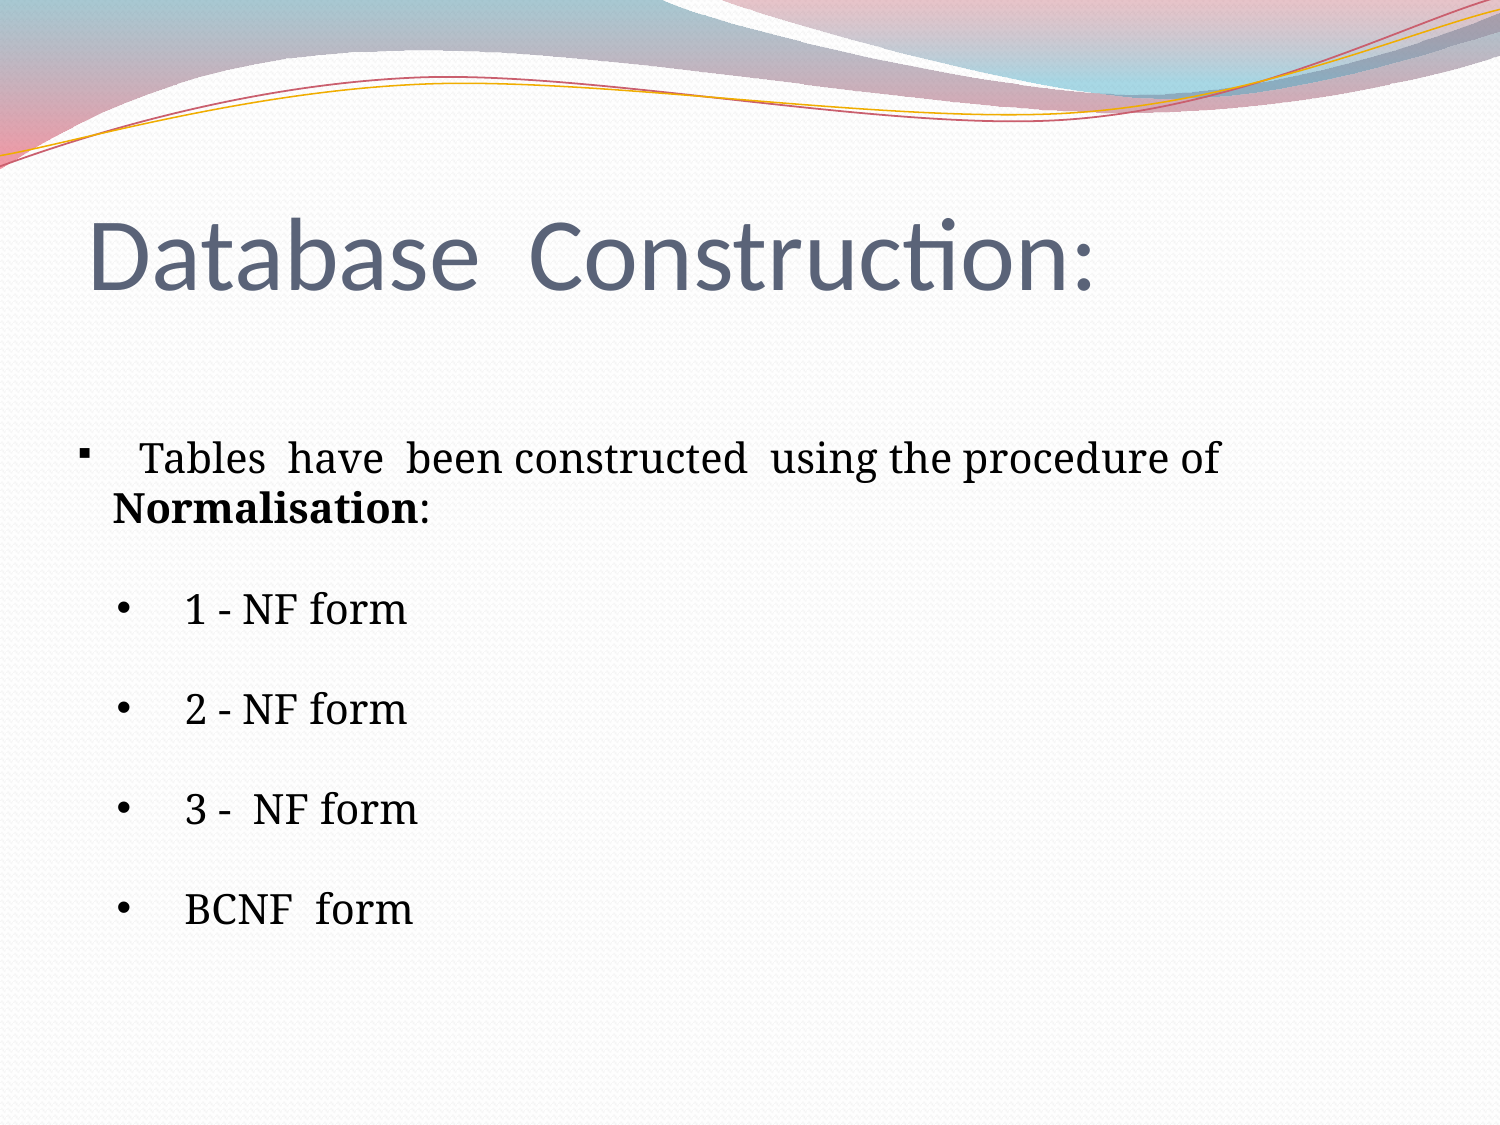

# Database  Construction:

   Tables  have  been constructed  using the procedure of Normalisation:

   1 - NF form

   2 - NF form

   3 -  NF form

   BCNF  form